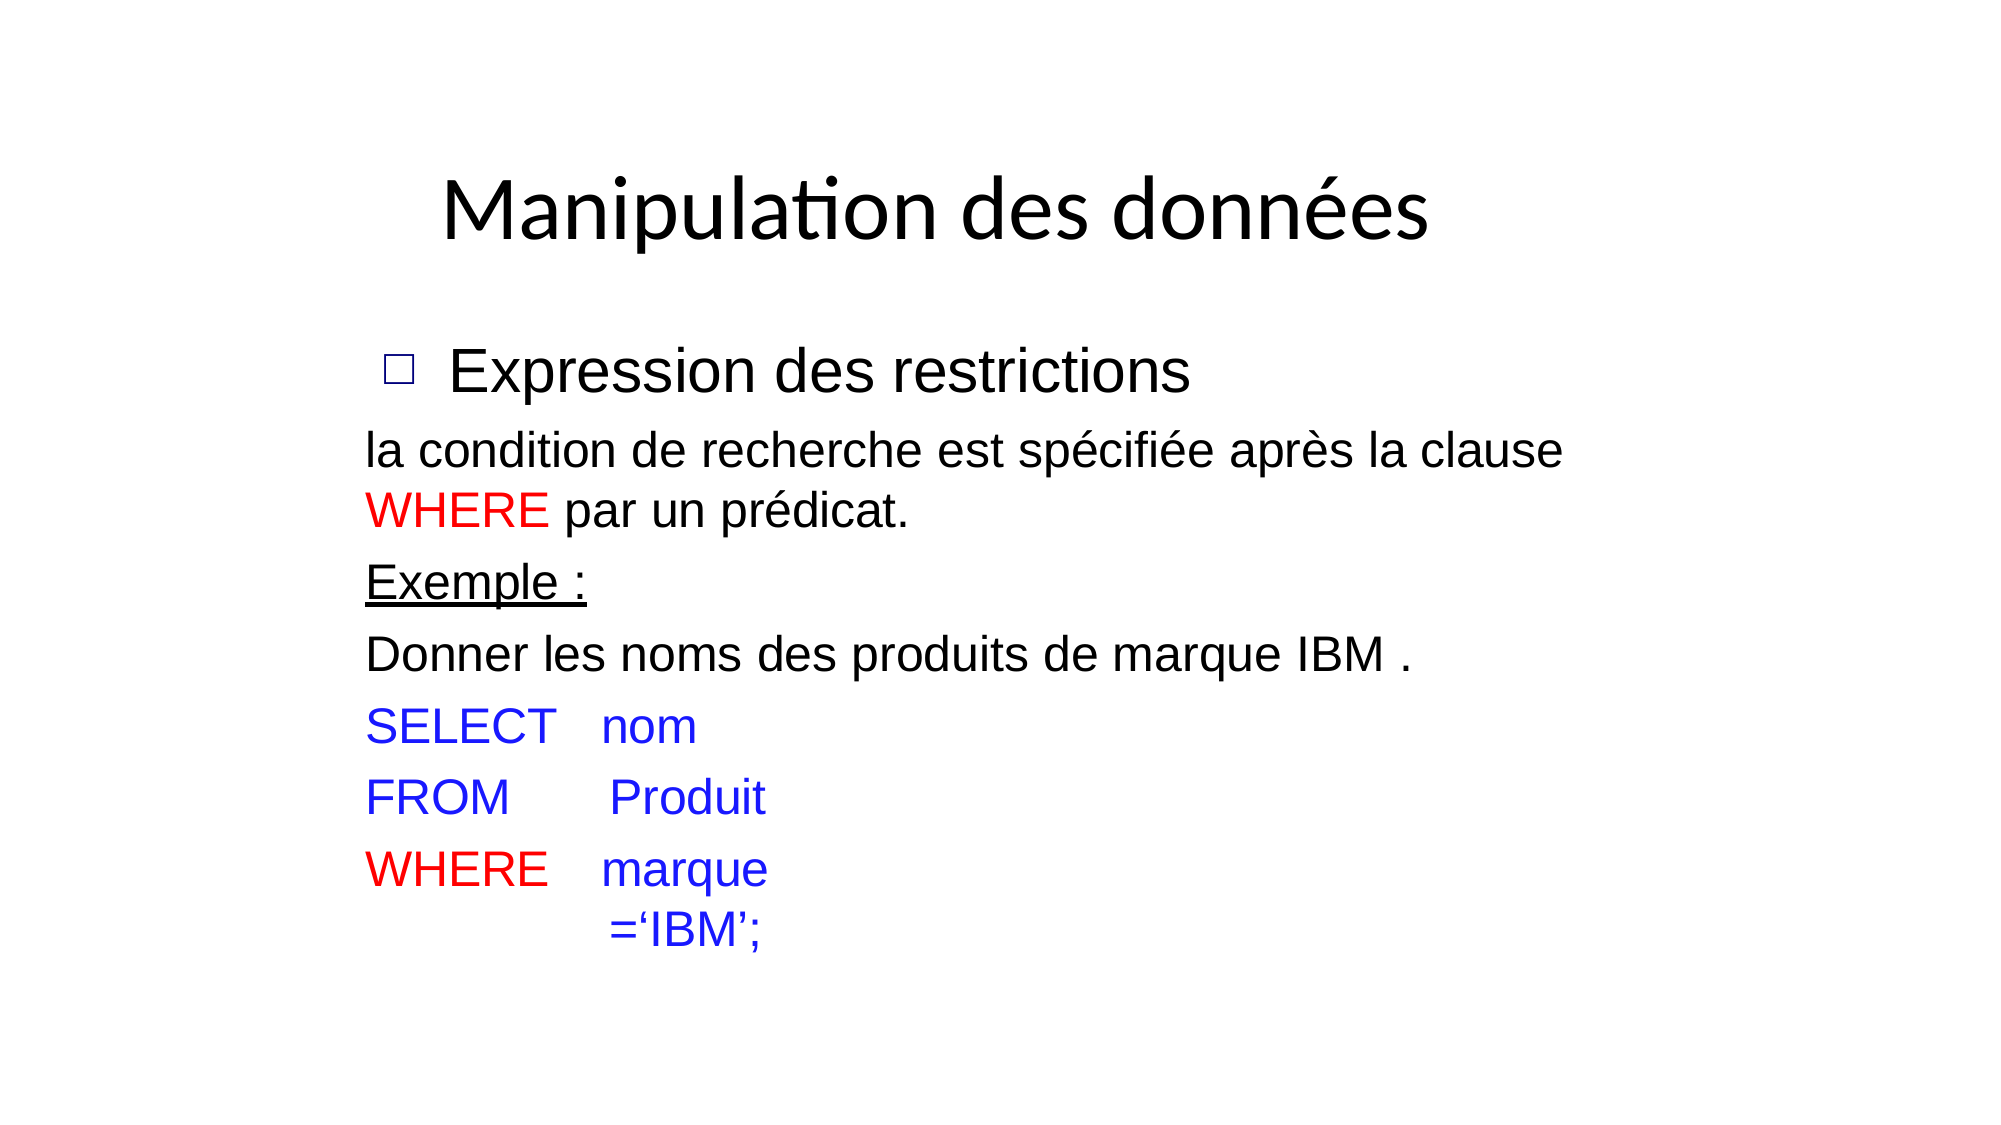

# Manipulation des données
Expression des restrictions
la condition de recherche est spécifiée après la clause WHERE par un prédicat.
Exemple :
Donner les noms des produits de marque IBM .
SELECT FROM WHERE
nom Produit
marque=‘IBM’;